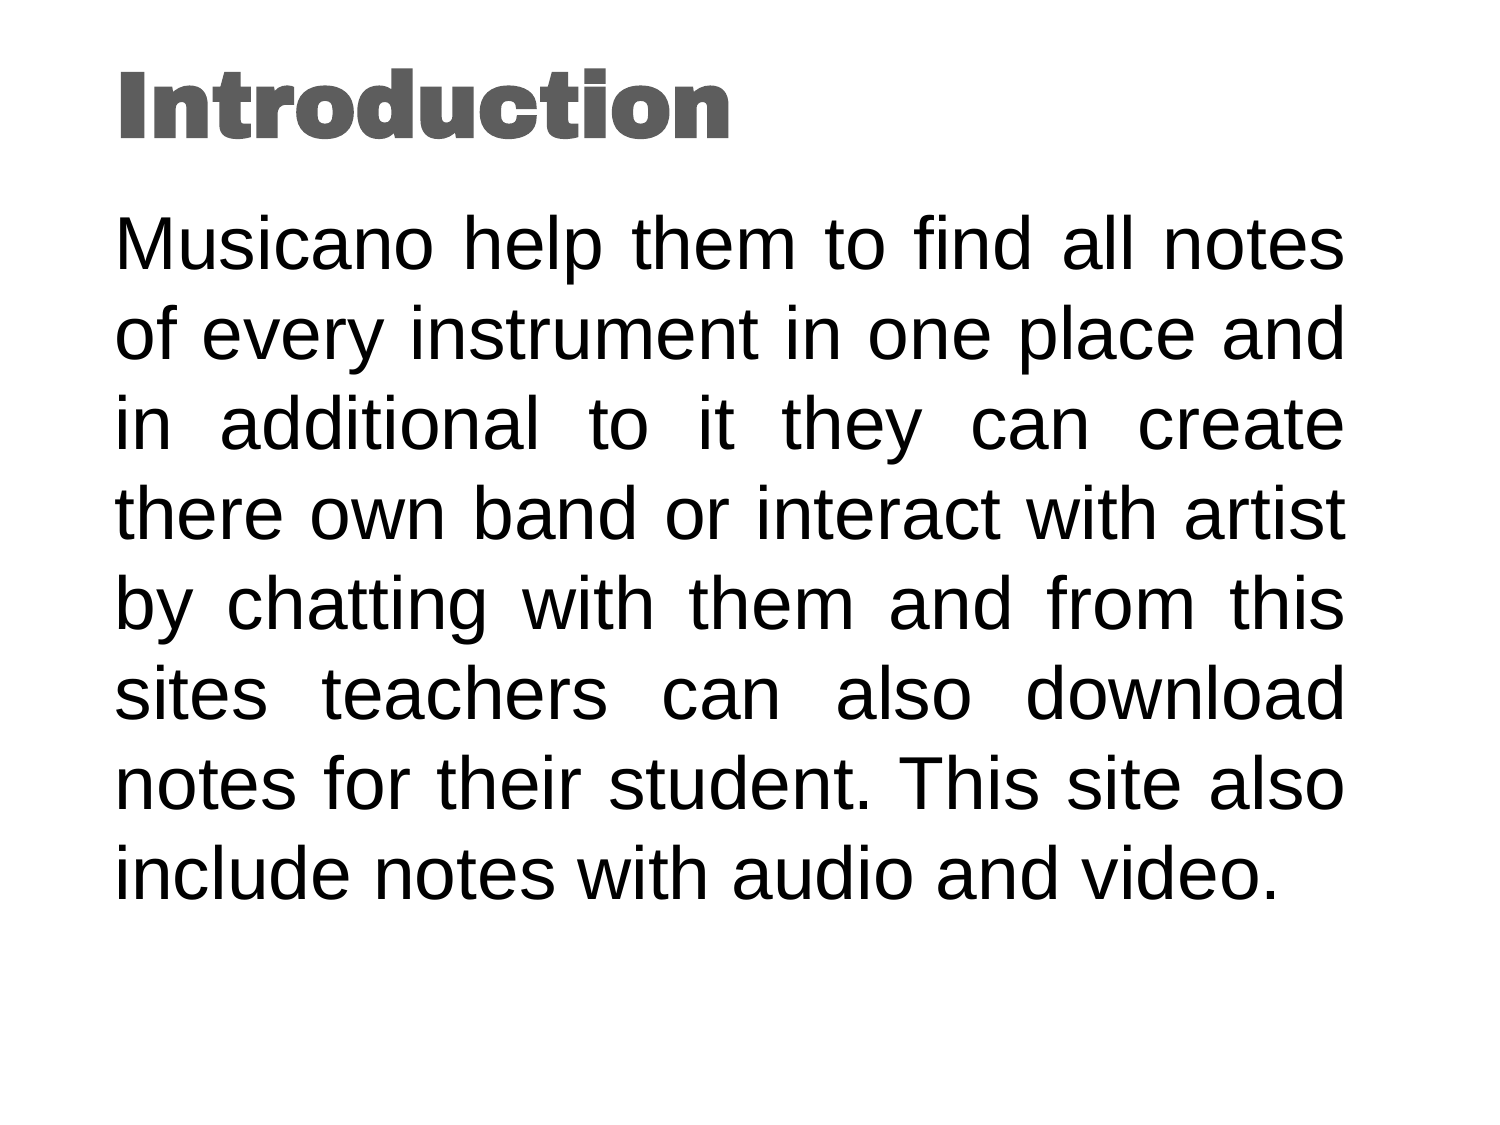

Introduction
MUSICANO
Musicano help them to find all notes of every instrument in one place and in additional to it they can create there own band or interact with artist by chatting with them and from this sites teachers can also download notes for their student. This site also include notes with audio and video.
#